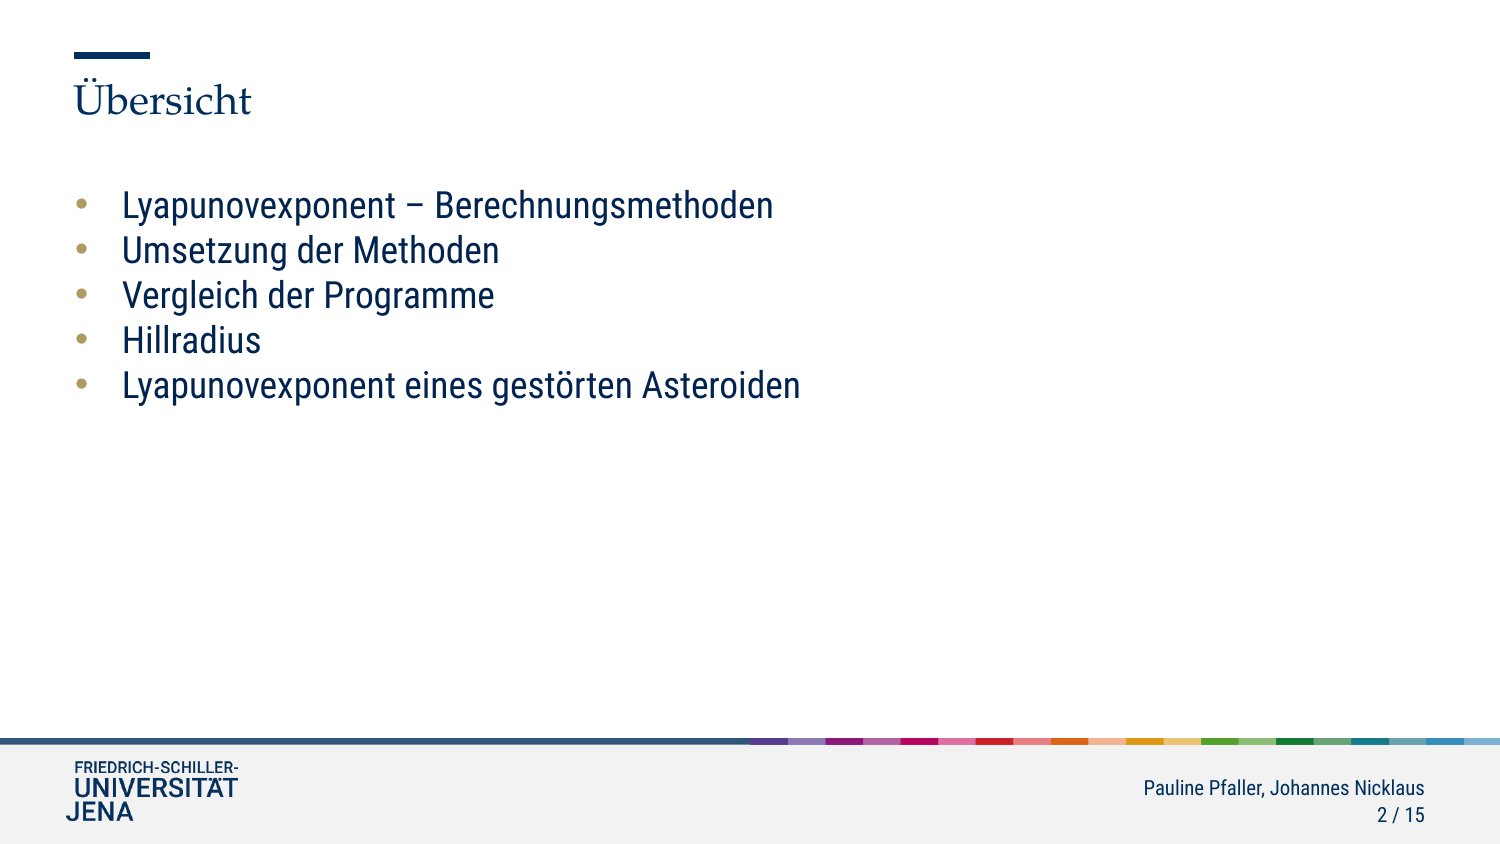

Übersicht
Lyapunovexponent – Berechnungsmethoden
Umsetzung der Methoden
Vergleich der Programme
Hillradius
Lyapunovexponent eines gestörten Asteroiden
Pauline Pfaller, Johannes Nicklaus